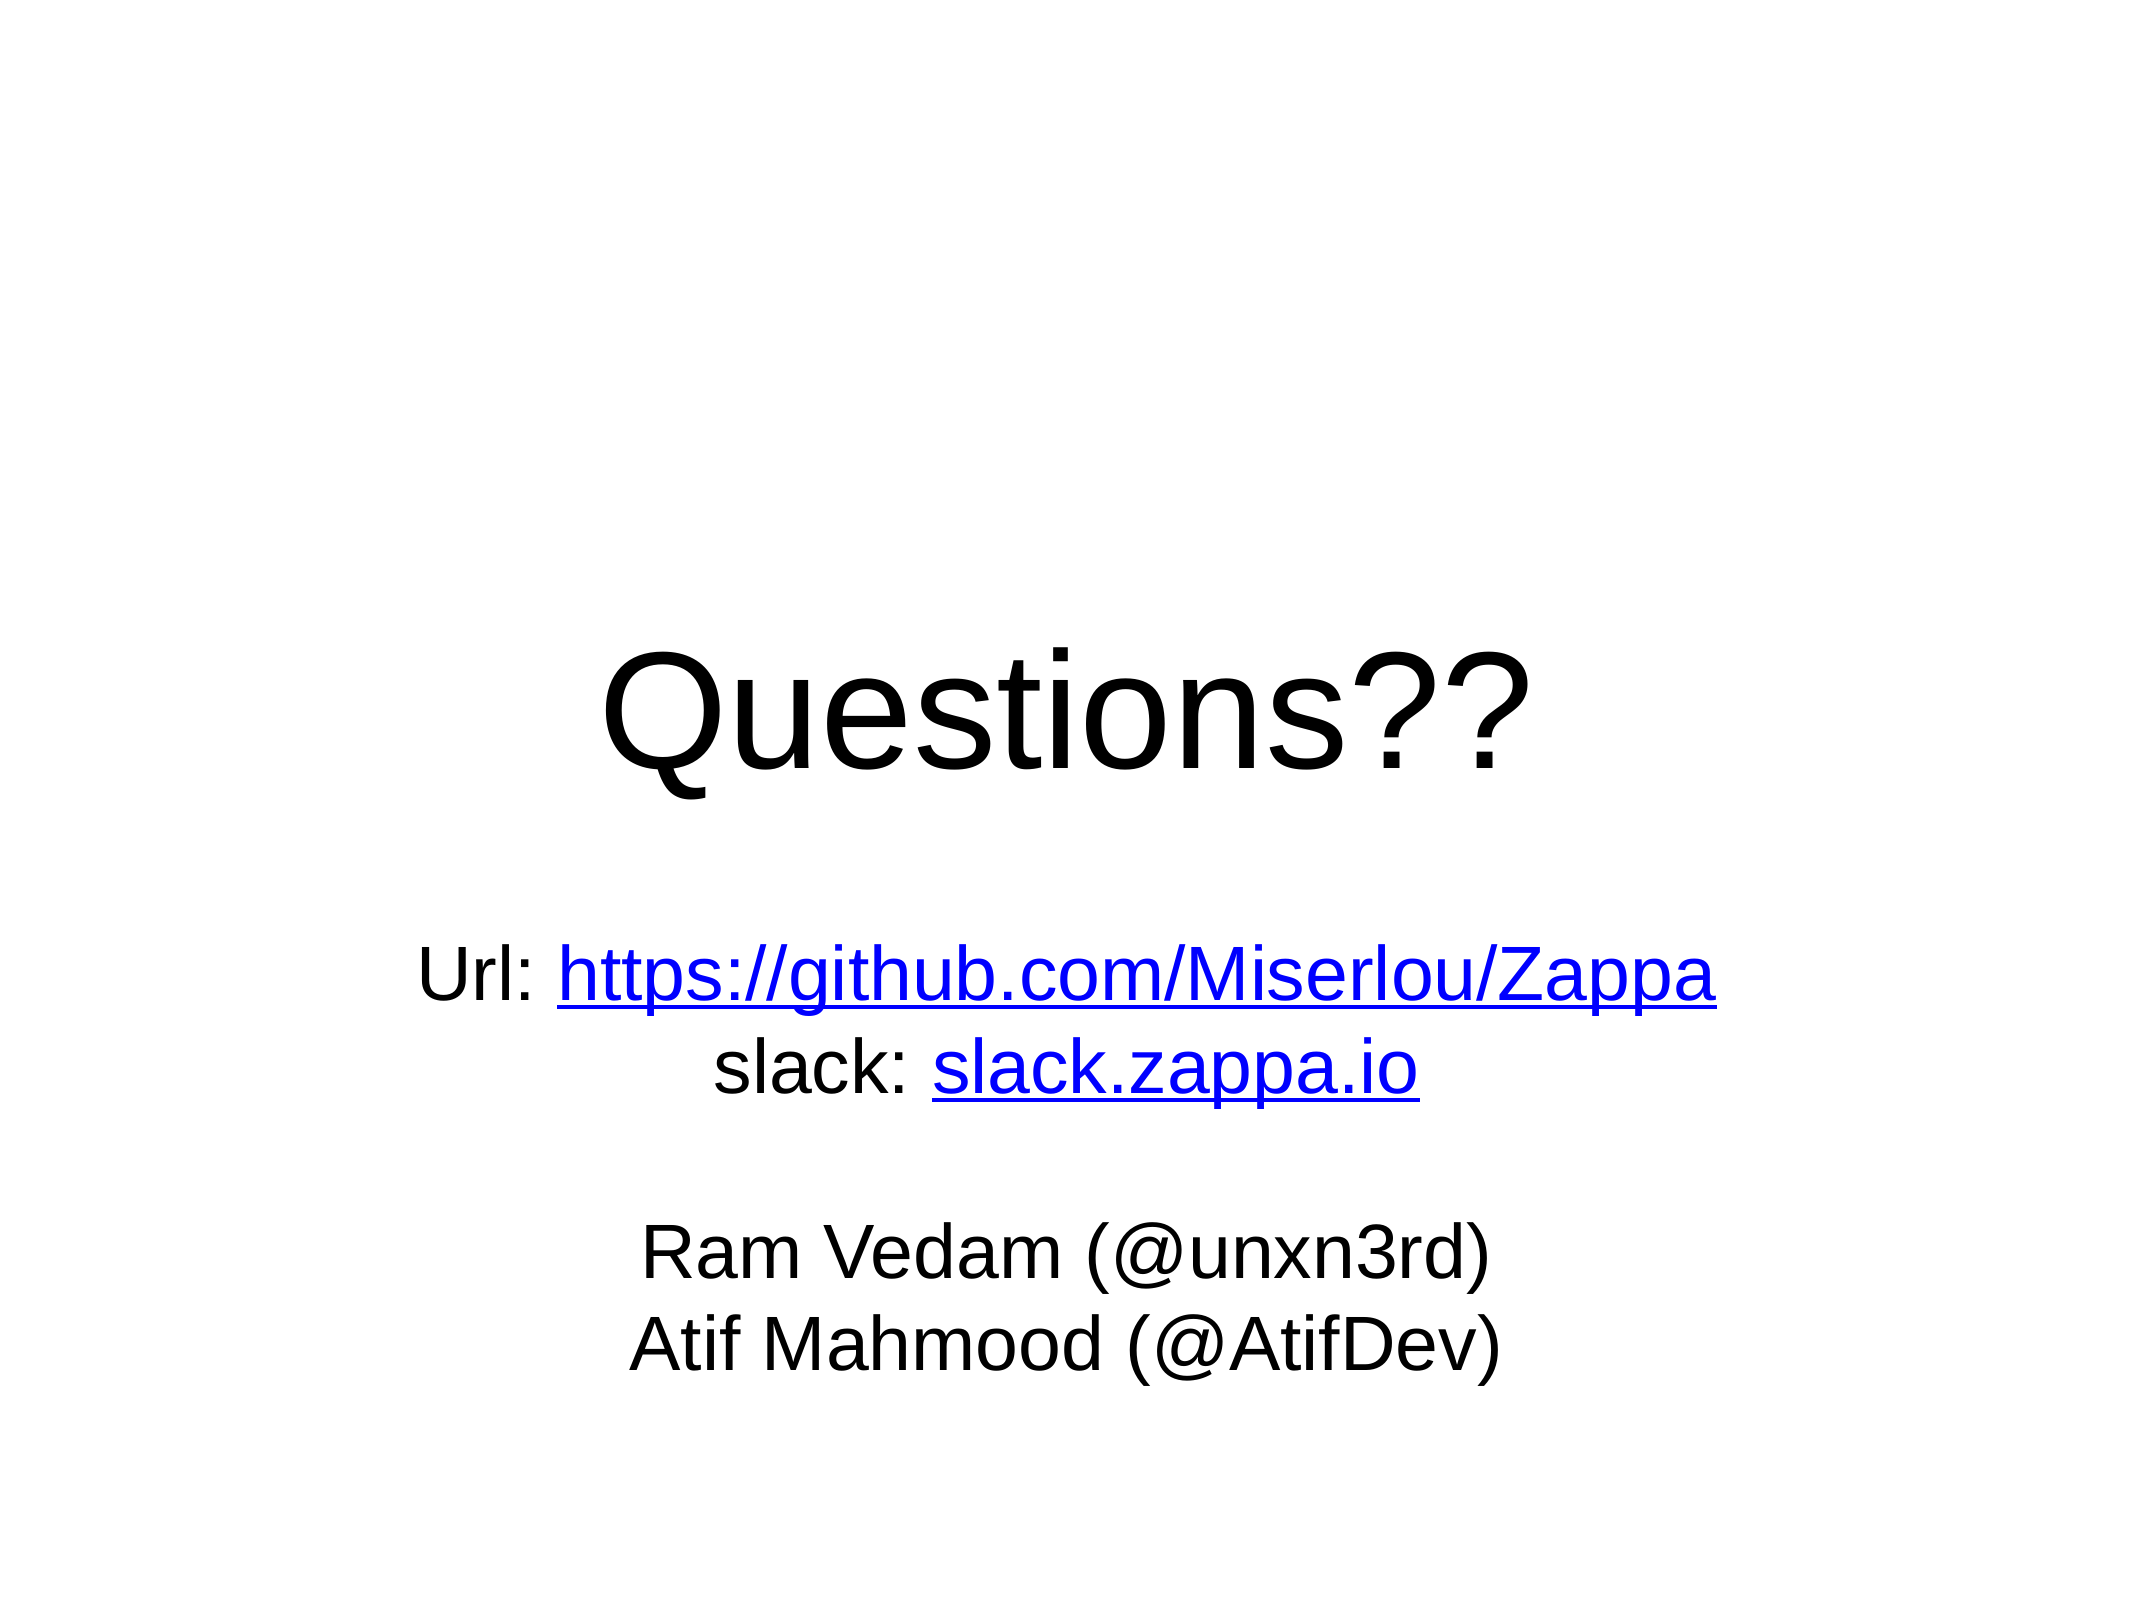

# Questions??
Url: https://github.com/Miserlou/Zappa
slack: slack.zappa.io

Ram Vedam (@unxn3rd)
Atif Mahmood (@AtifDev)